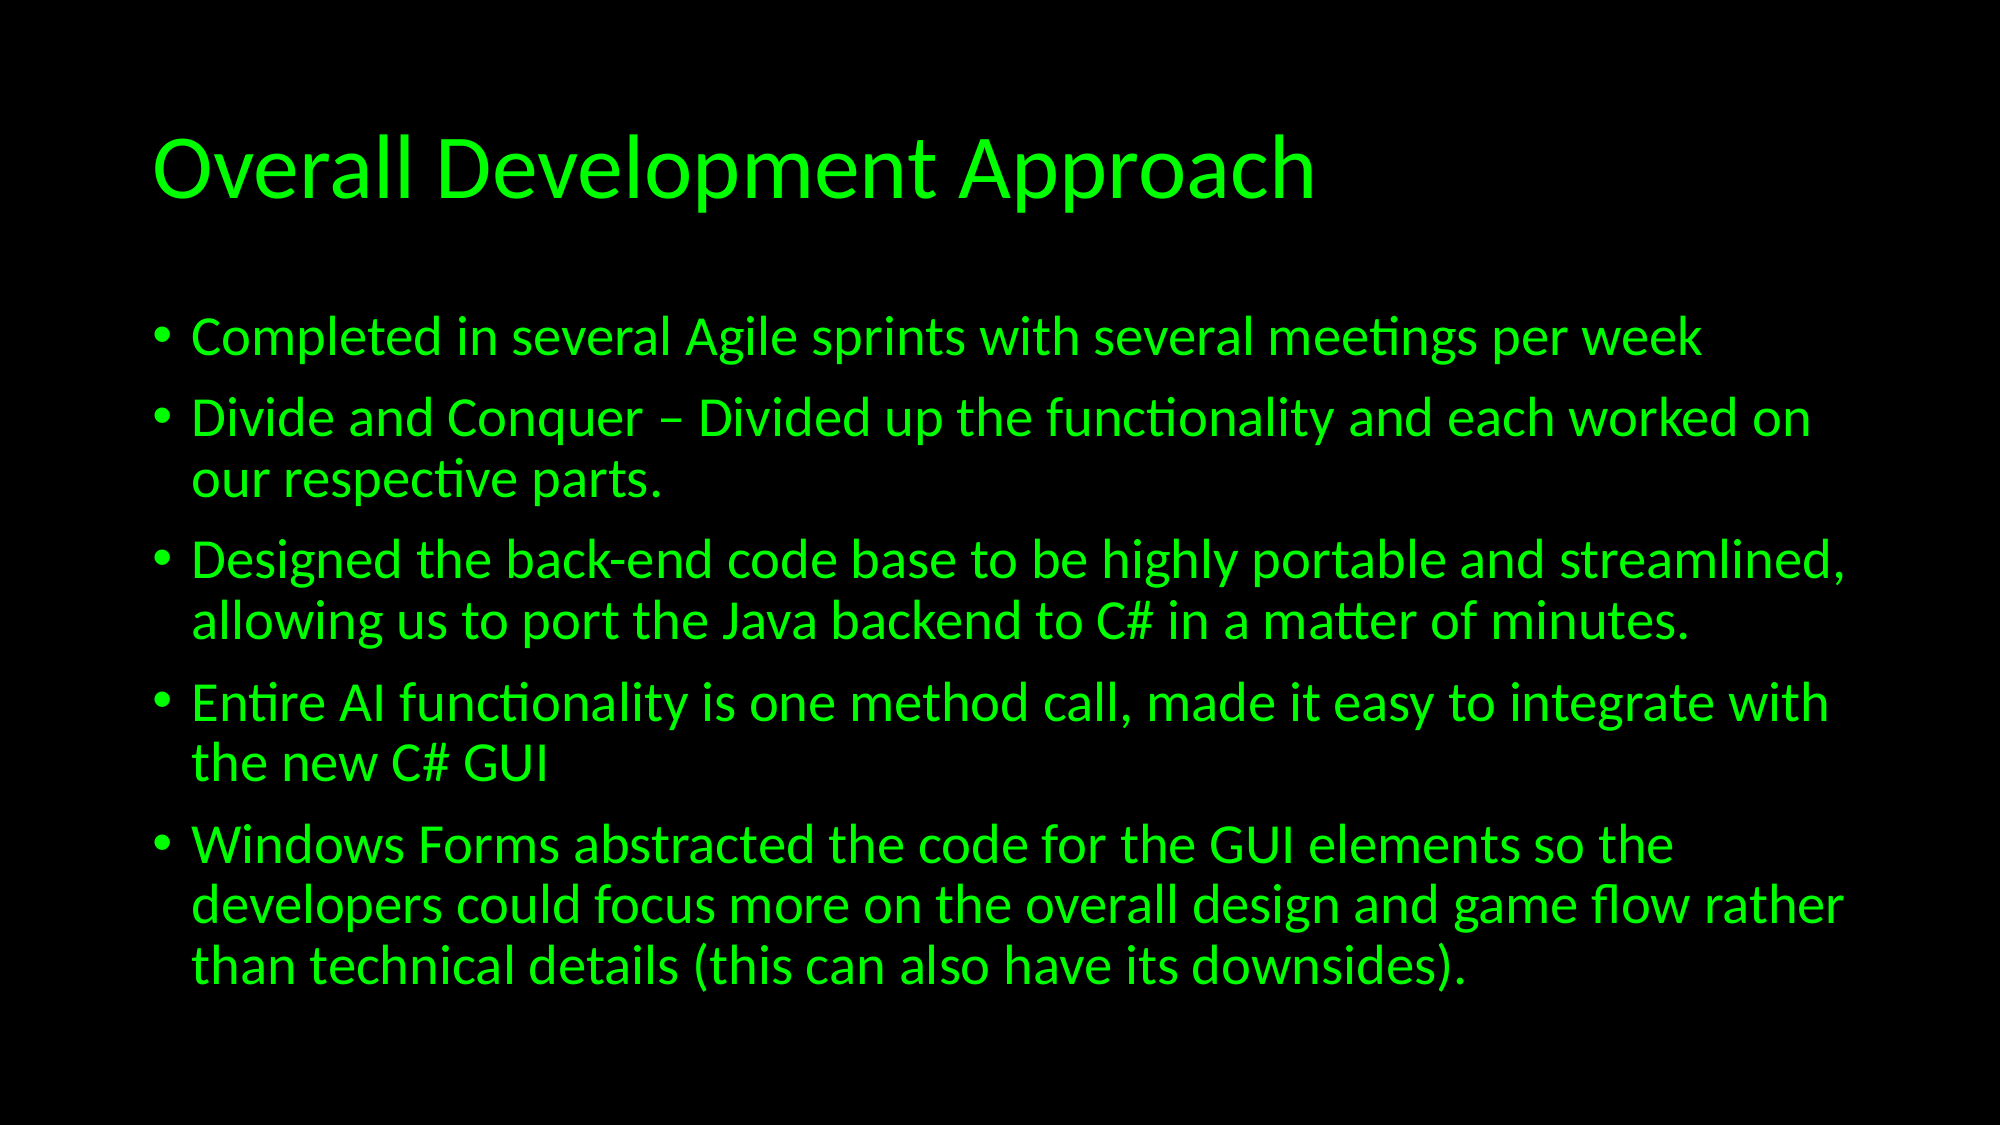

# Overall Development Approach
Completed in several Agile sprints with several meetings per week
Divide and Conquer – Divided up the functionality and each worked on our respective parts.
Designed the back-end code base to be highly portable and streamlined, allowing us to port the Java backend to C# in a matter of minutes.
Entire AI functionality is one method call, made it easy to integrate with the new C# GUI
Windows Forms abstracted the code for the GUI elements so the developers could focus more on the overall design and game flow rather than technical details (this can also have its downsides).